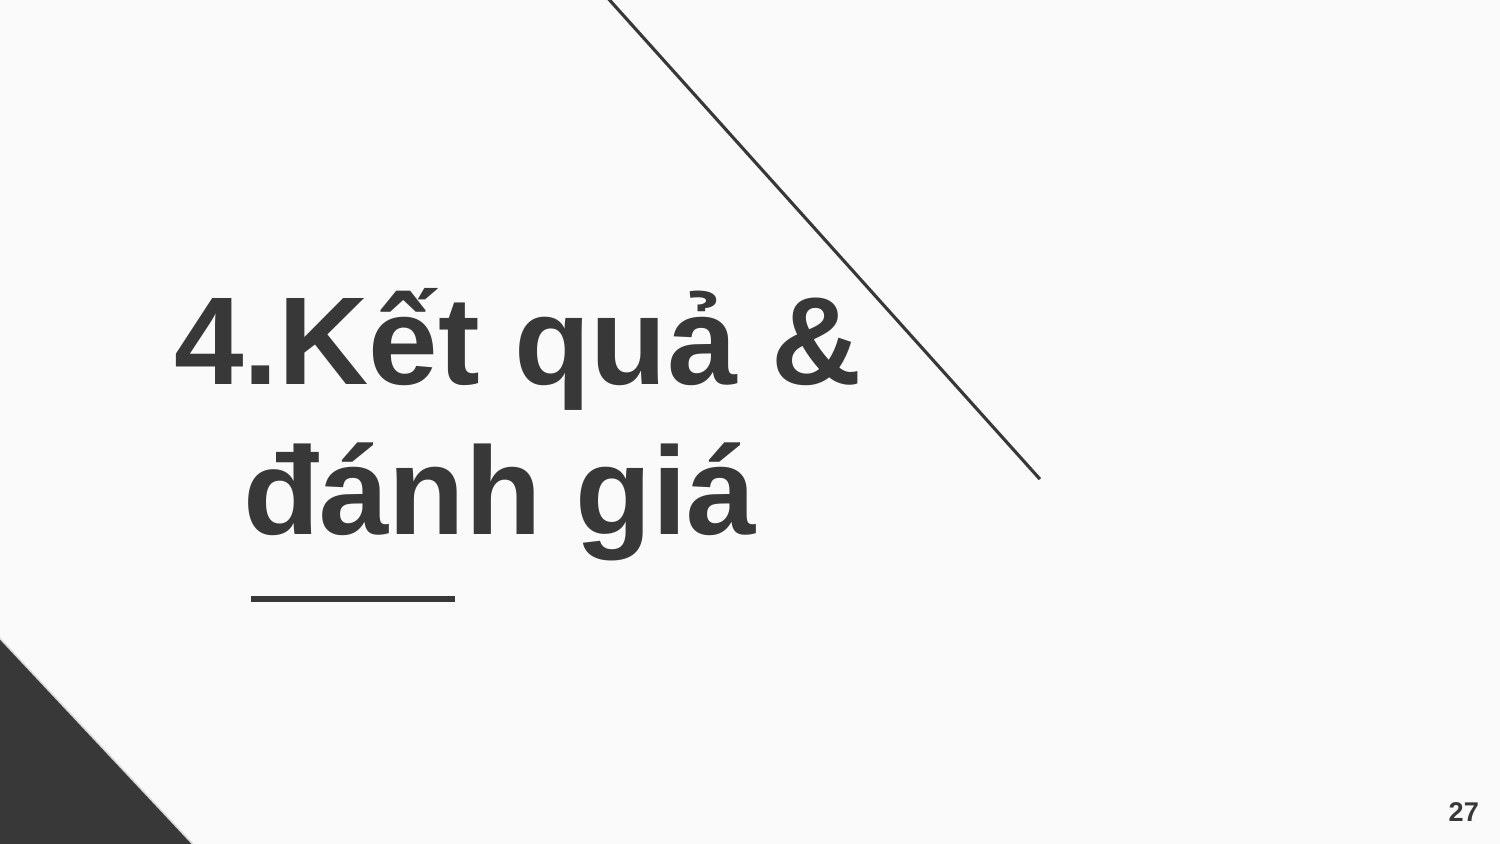

# Kết quả & đánh giá
27